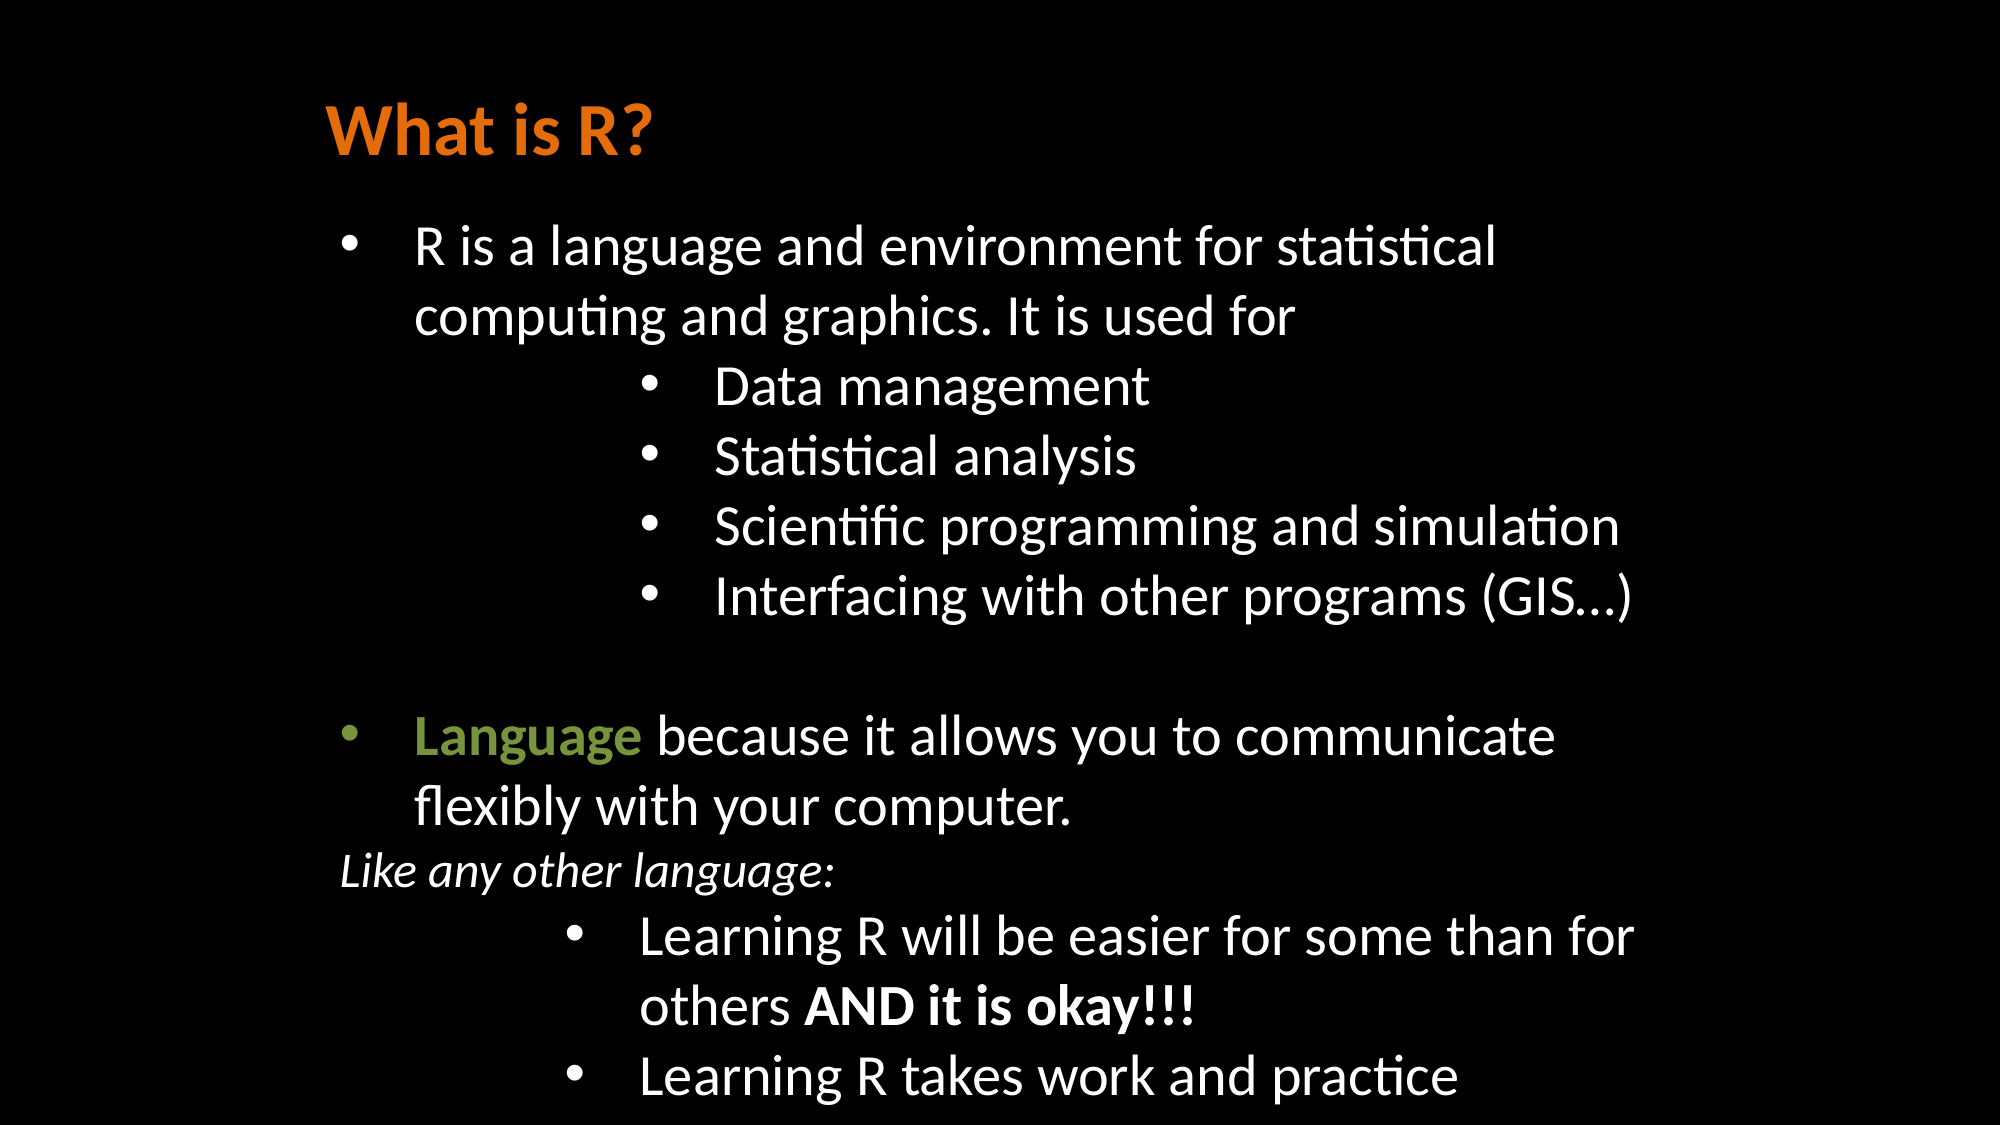

What is R?
R is a language and environment for statistical computing and graphics. It is used for
Data management
Statistical analysis
Scientific programming and simulation
Interfacing with other programs (GIS…)

Language because it allows you to communicate flexibly with your computer.
Like any other language:
Learning R will be easier for some than for others AND it is okay!!!
Learning R takes work and practice